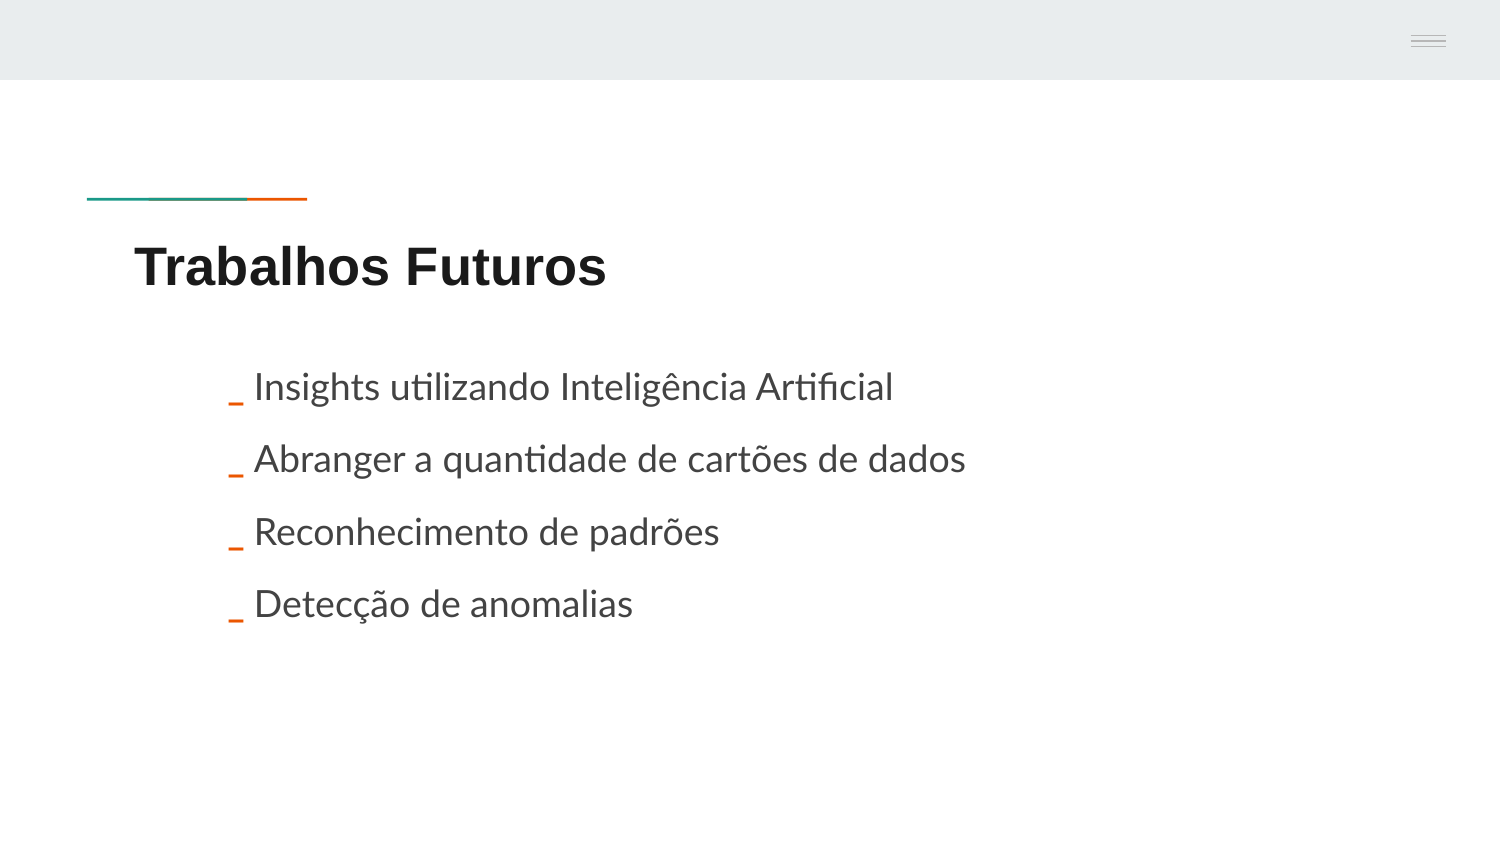

# Trabalhos Futuros
_ Insights utilizando Inteligência Artificial
_ Abranger a quantidade de cartões de dados
_ Reconhecimento de padrões
_ Detecção de anomalias